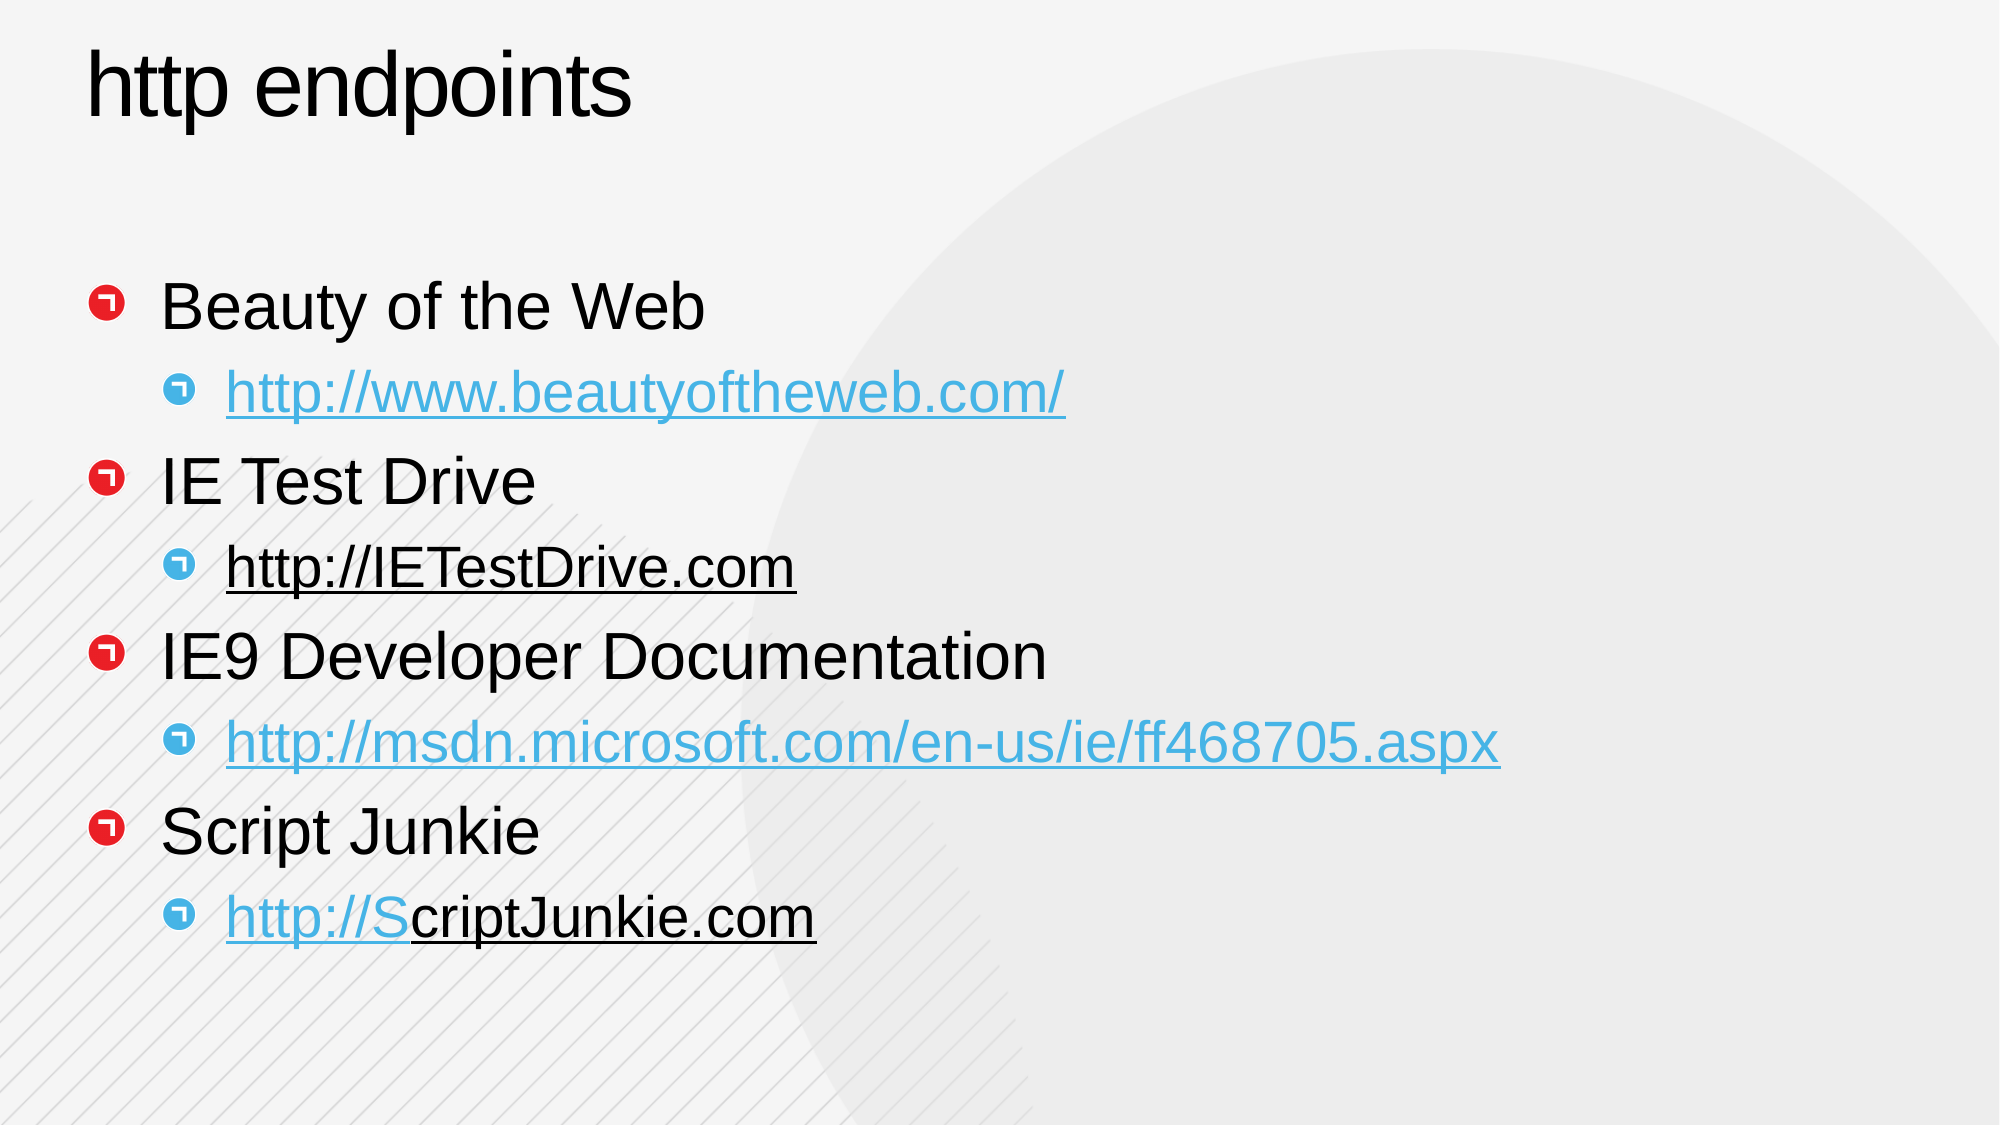

# http endpoints
Beauty of the Web
http://www.beautyoftheweb.com/
IE Test Drive
http://IETestDrive.com
IE9 Developer Documentation
http://msdn.microsoft.com/en-us/ie/ff468705.aspx
Script Junkie
http://ScriptJunkie.com